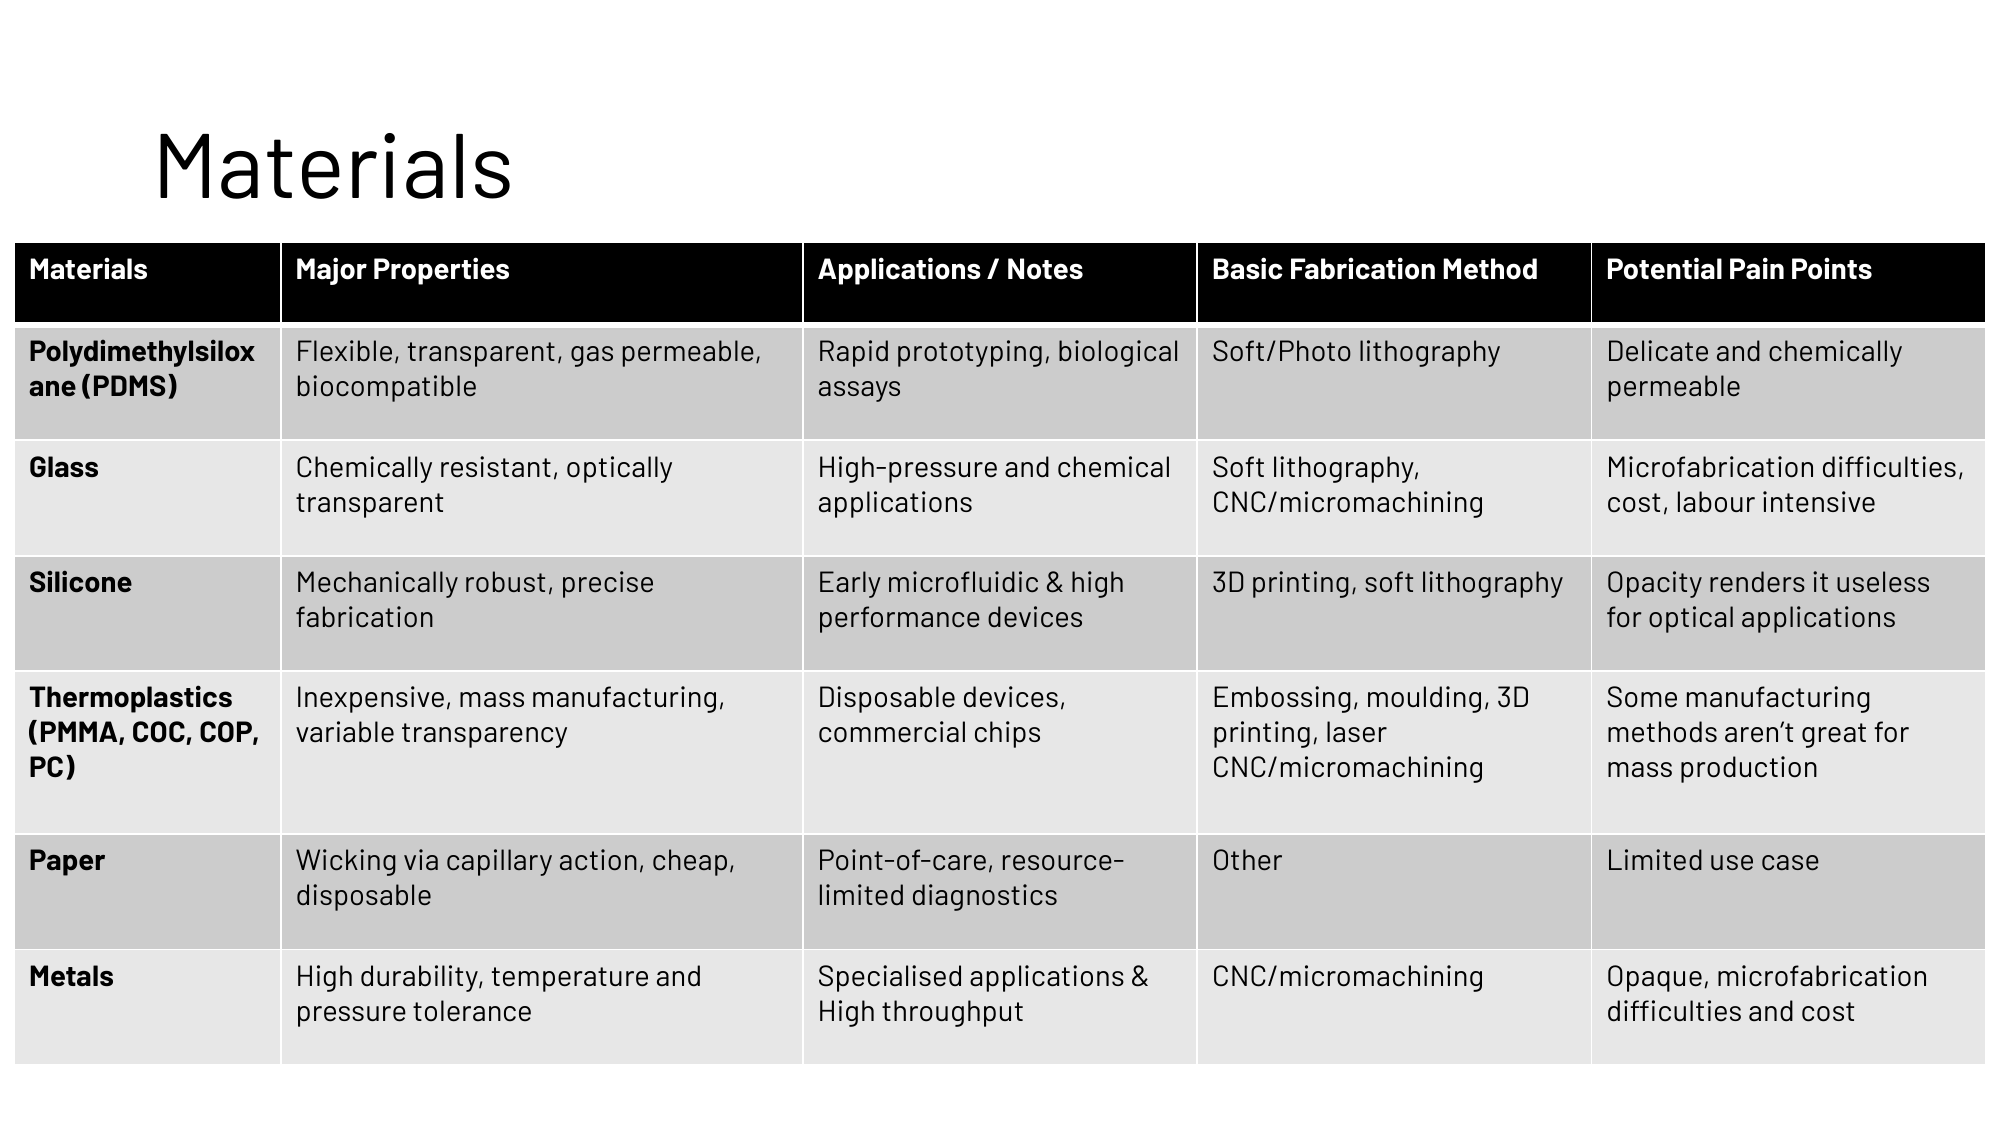

# Materials
| Materials | Major Properties | Applications / Notes | Basic Fabrication Method | Potential Pain Points |
| --- | --- | --- | --- | --- |
| Polydimethylsiloxane (PDMS) | Flexible, transparent, gas permeable, biocompatible | Rapid prototyping, biological assays | Soft/Photo lithography | Delicate and chemically permeable |
| Glass | Chemically resistant, optically transparent | High-pressure and chemical applications | Soft lithography, CNC/micromachining | Microfabrication difficulties, cost, labour intensive |
| Silicone | Mechanically robust, precise fabrication | Early microfluidic & high performance devices | 3D printing, soft lithography | Opacity renders it useless for optical applications |
| Thermoplastics (PMMA, COC, COP, PC) | Inexpensive, mass manufacturing, variable transparency | Disposable devices, commercial chips | Embossing, moulding, 3D printing, laser CNC/micromachining | Some manufacturing methods aren’t great for mass production |
| Paper | Wicking via capillary action, cheap, disposable | Point-of-care, resource-limited diagnostics | Other | Limited use case |
| Metals | High durability, temperature and pressure tolerance | Specialised applications & High throughput | CNC/micromachining | Opaque, microfabrication difficulties and cost |